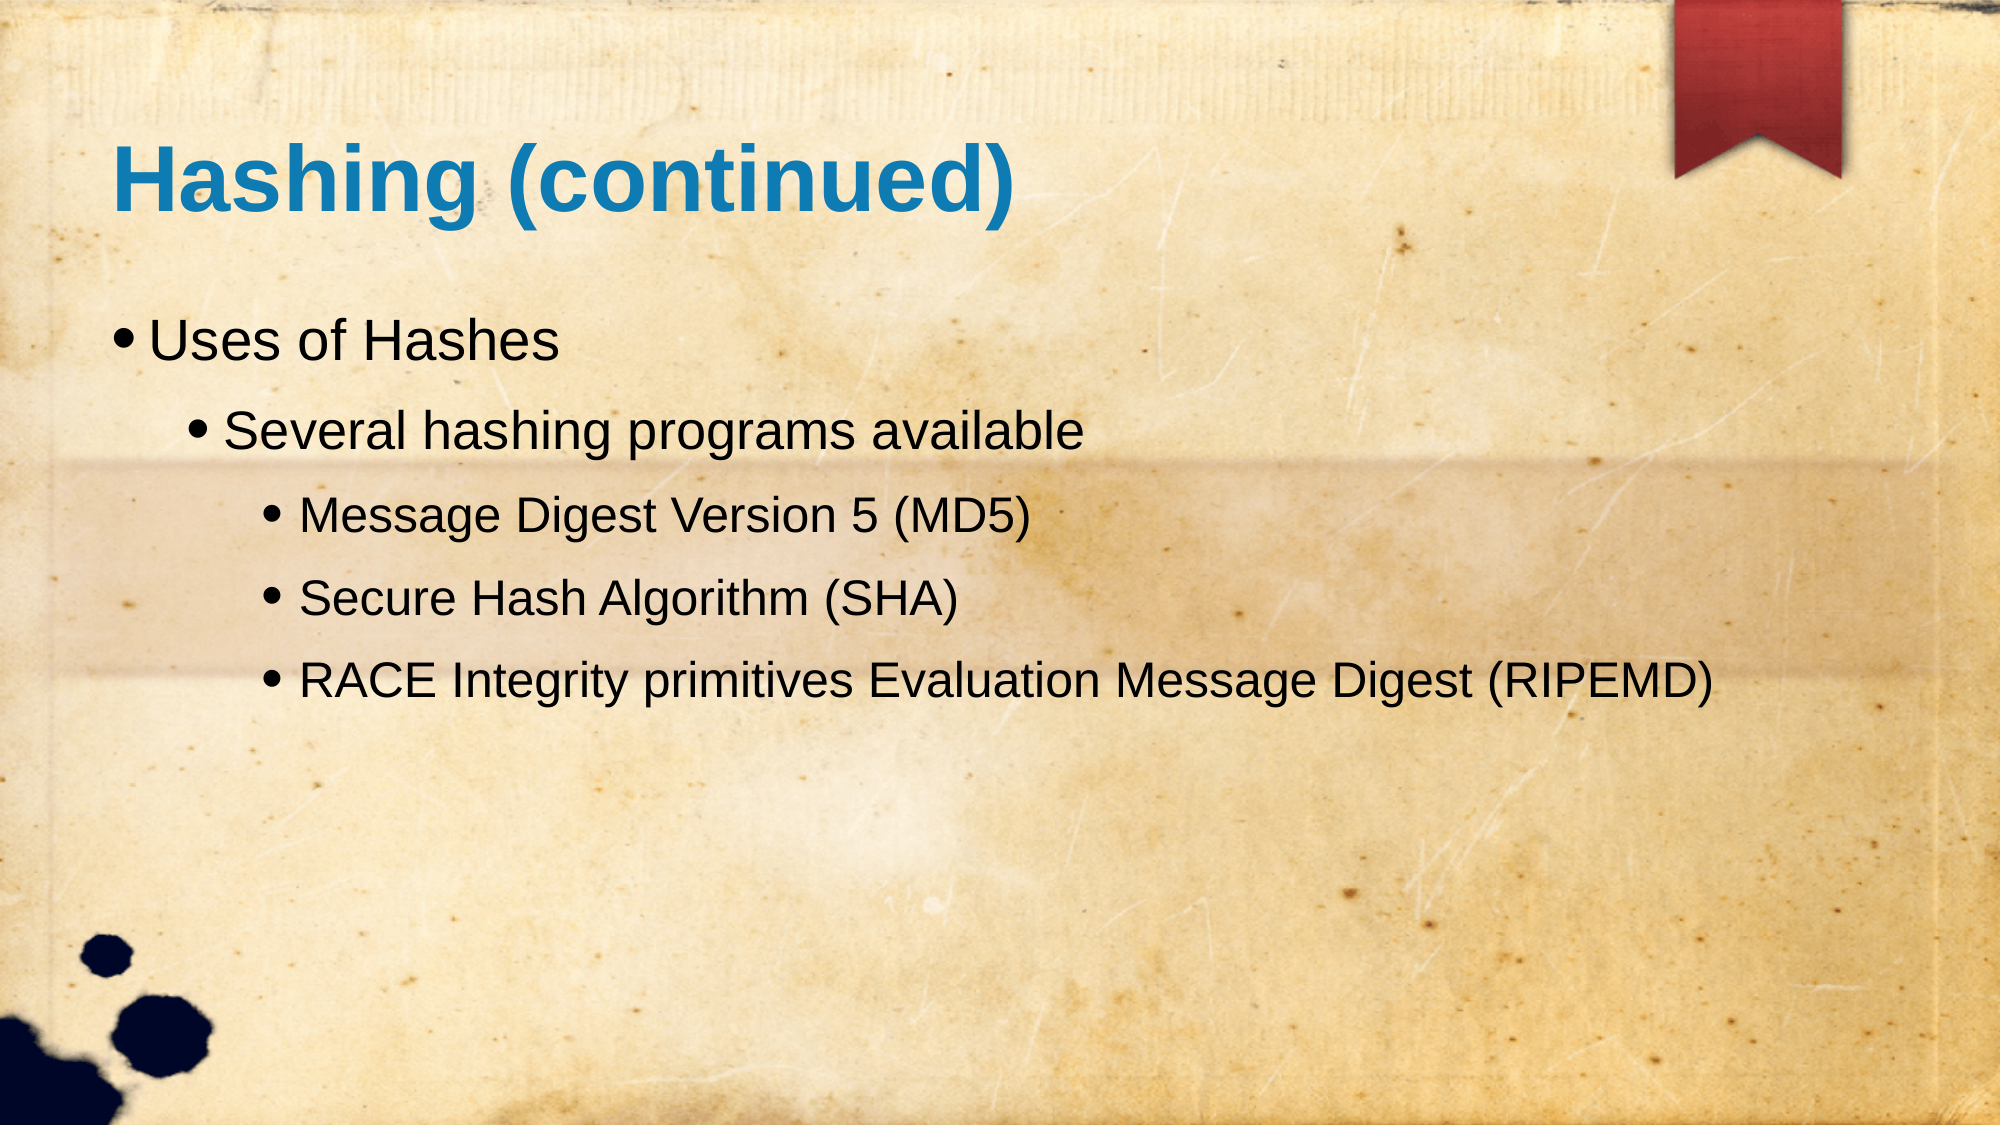

Hashing (continued)
Uses of Hashes
Several hashing programs available
Message Digest Version 5 (MD5)
Secure Hash Algorithm (SHA)
RACE Integrity primitives Evaluation Message Digest (RIPEMD)